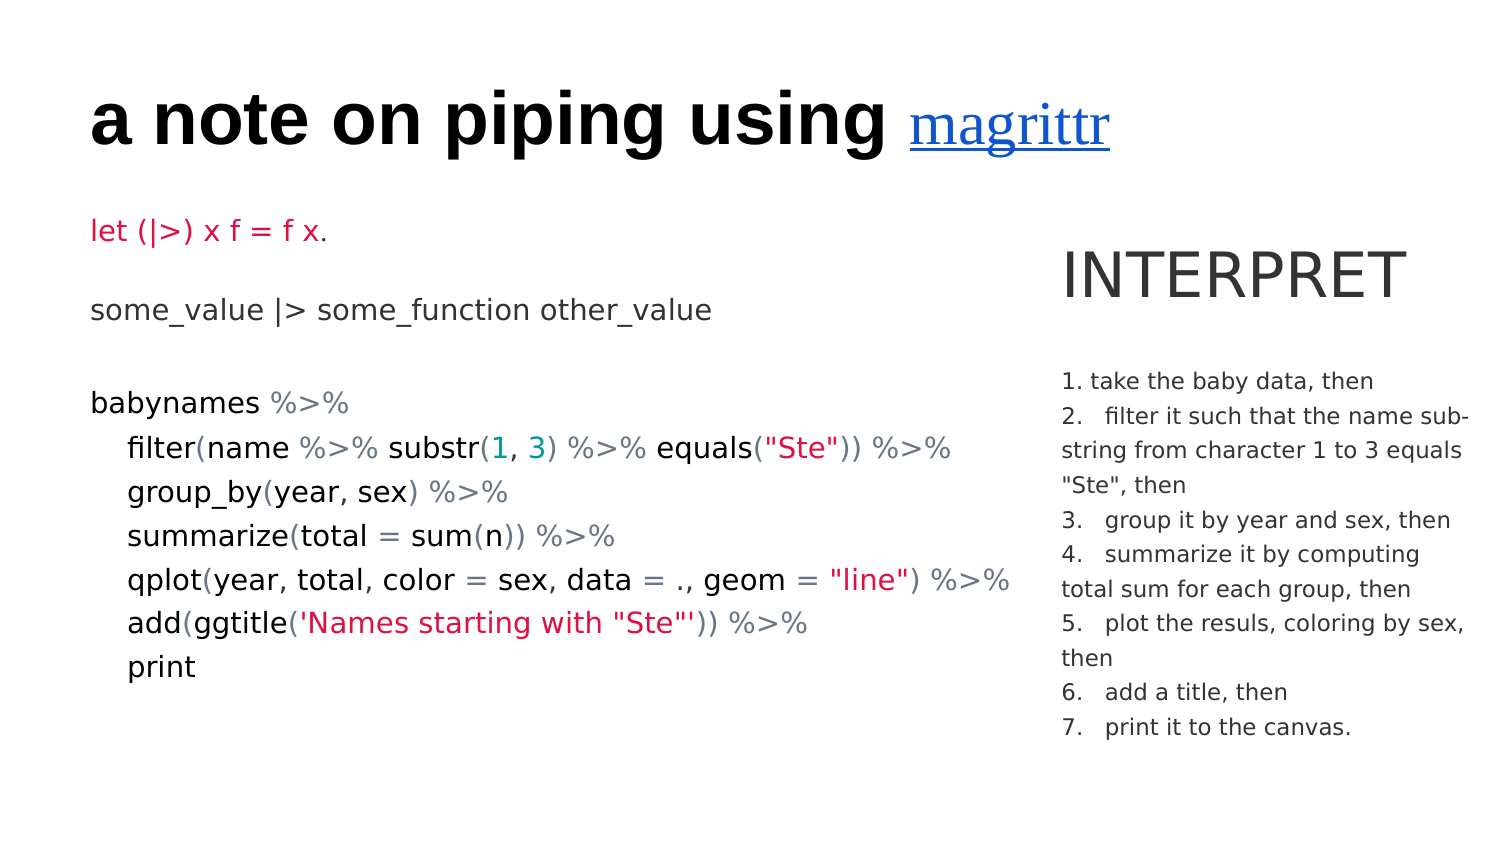

# a note on piping using magrittr
let (|>) x f = f x.

some_value |> some_function other_value
babynames %>%
    filter(name %>% substr(1, 3) %>% equals("Ste")) %>%
    group_by(year, sex) %>%
    summarize(total = sum(n)) %>%
    qplot(year, total, color = sex, data = ., geom = "line") %>%
    add(ggtitle('Names starting with "Ste"')) %>%
    print

INTERPRET
1. take the baby data, then
2.   filter it such that the name sub-string from character 1 to 3 equals "Ste", then
3.   group it by year and sex, then
4.   summarize it by computing total sum for each group, then
5.   plot the resuls, coloring by sex, then
6.   add a title, then
7.   print it to the canvas.